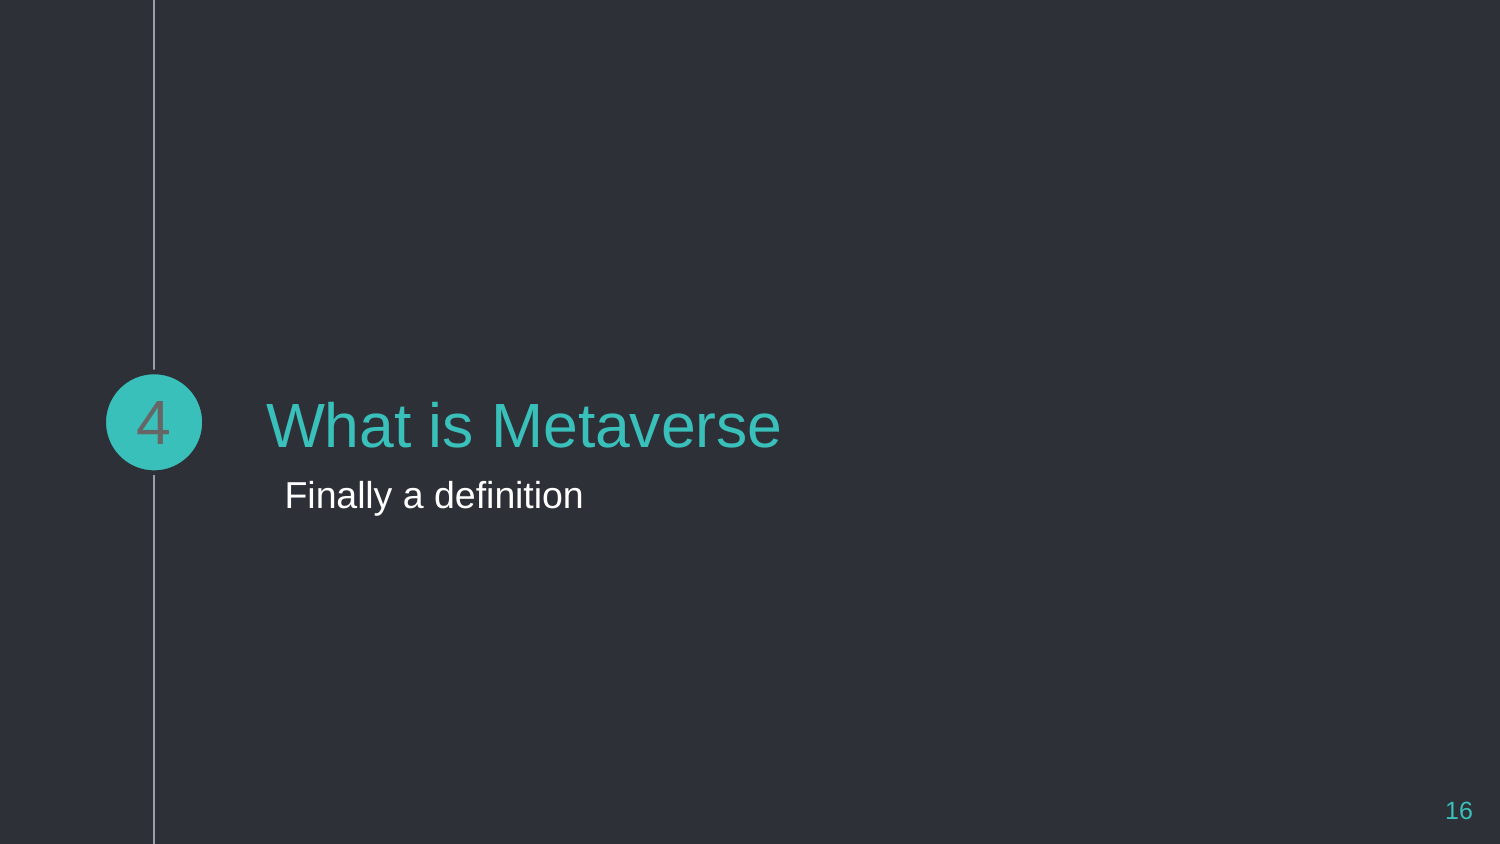

4
# What is Metaverse
Finally a definition
16